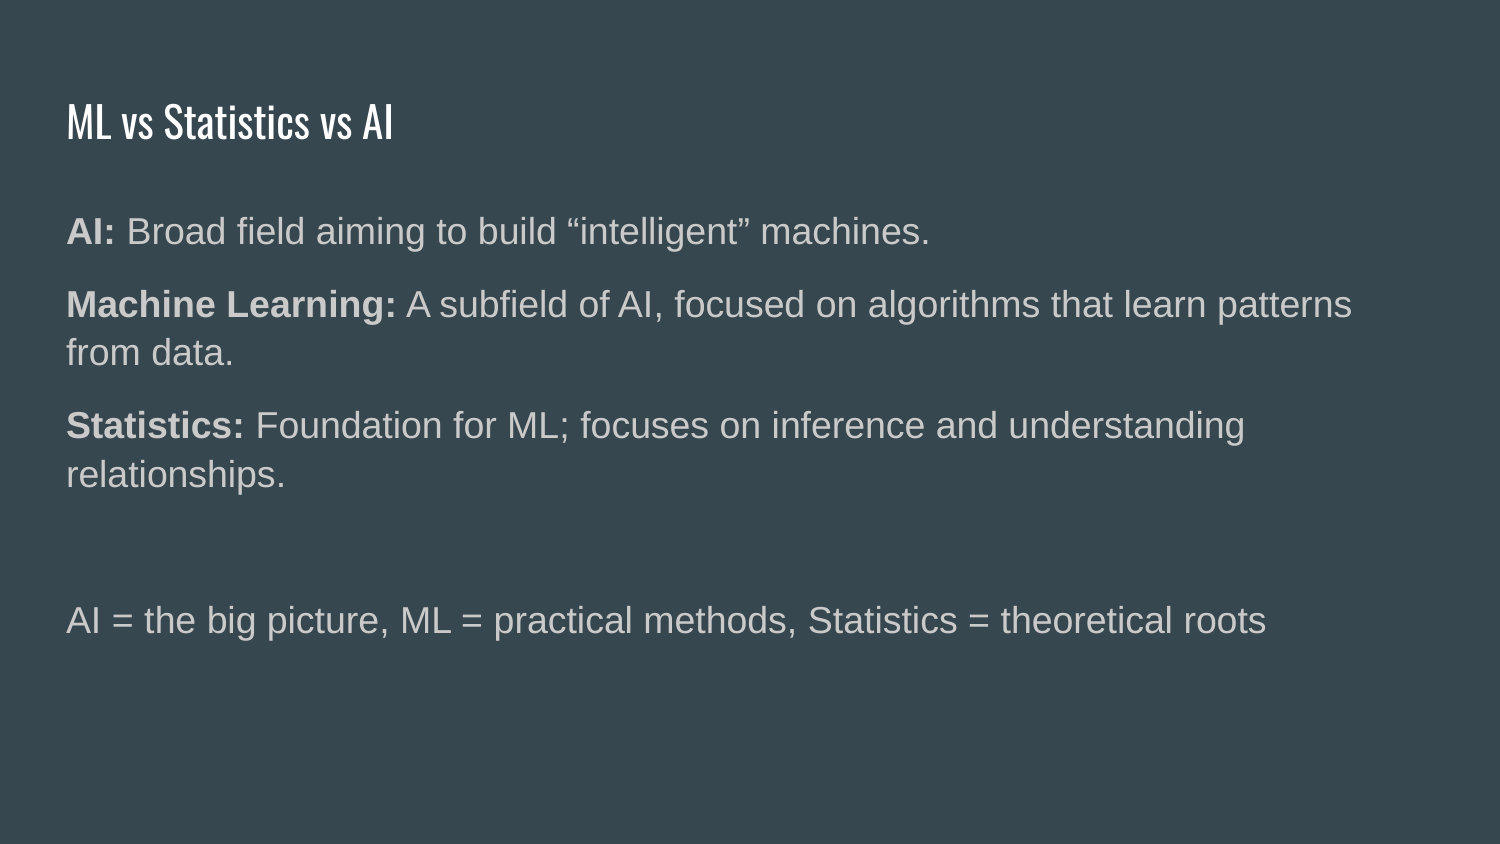

# ML vs Statistics vs AI
AI: Broad field aiming to build “intelligent” machines.
Machine Learning: A subfield of AI, focused on algorithms that learn patterns from data.
Statistics: Foundation for ML; focuses on inference and understanding relationships.

AI = the big picture, ML = practical methods, Statistics = theoretical roots